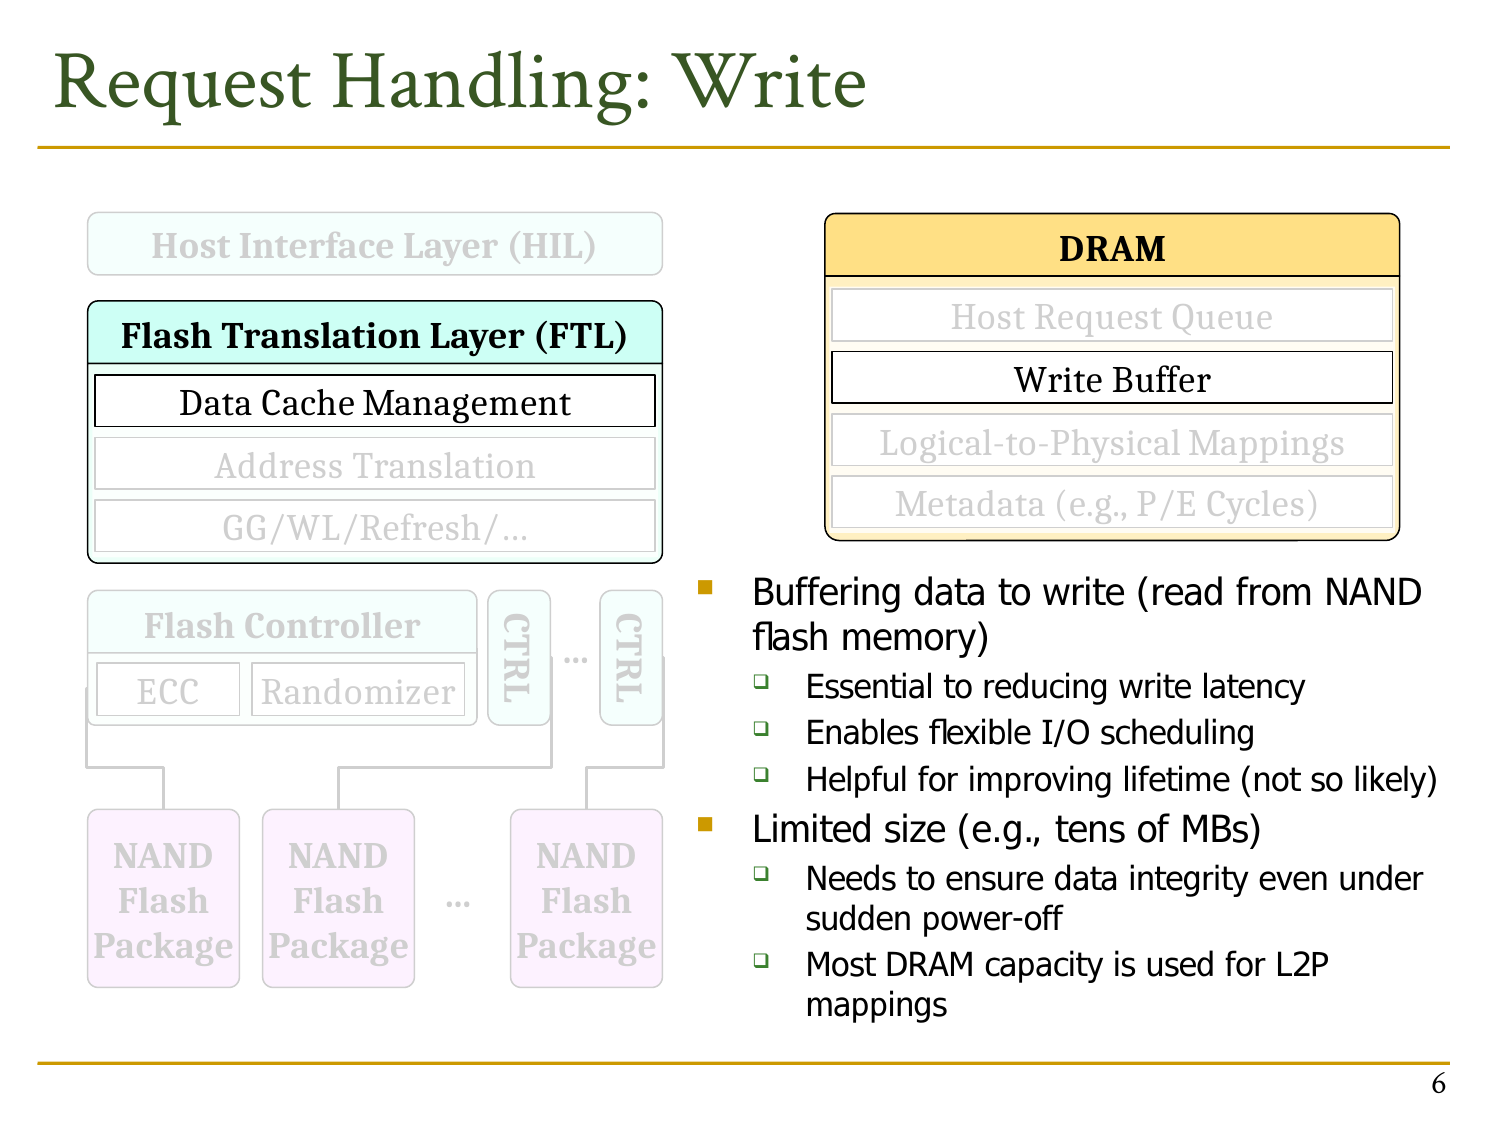

Request Handling: Write

Host Interface Layer (HIL)
DRAM

Host Request Queue
Flash Translation Layer (FTL)
Write Buffer

Data Cache Management
Logical-to-Physical Mappings
Address Translation
Metadata (e.g., P/E Cycles)
GG/WL/Refresh/…
Buffering data to write (read from NAND flash memory)
Essential to reducing write latency
Enables flexible I/O scheduling
Helpful for improving lifetime (not so likely)
Limited size (e.g., tens of MBs)
Needs to ensure data integrity even under sudden power-off
Most DRAM capacity is used for L2P mappings

Flash Controller
…
CTRL
CTRL

ECC
Randomizer
NAND
Flash
Package
NAND
Flash
Package
NAND
Flash
Package
…
6
6